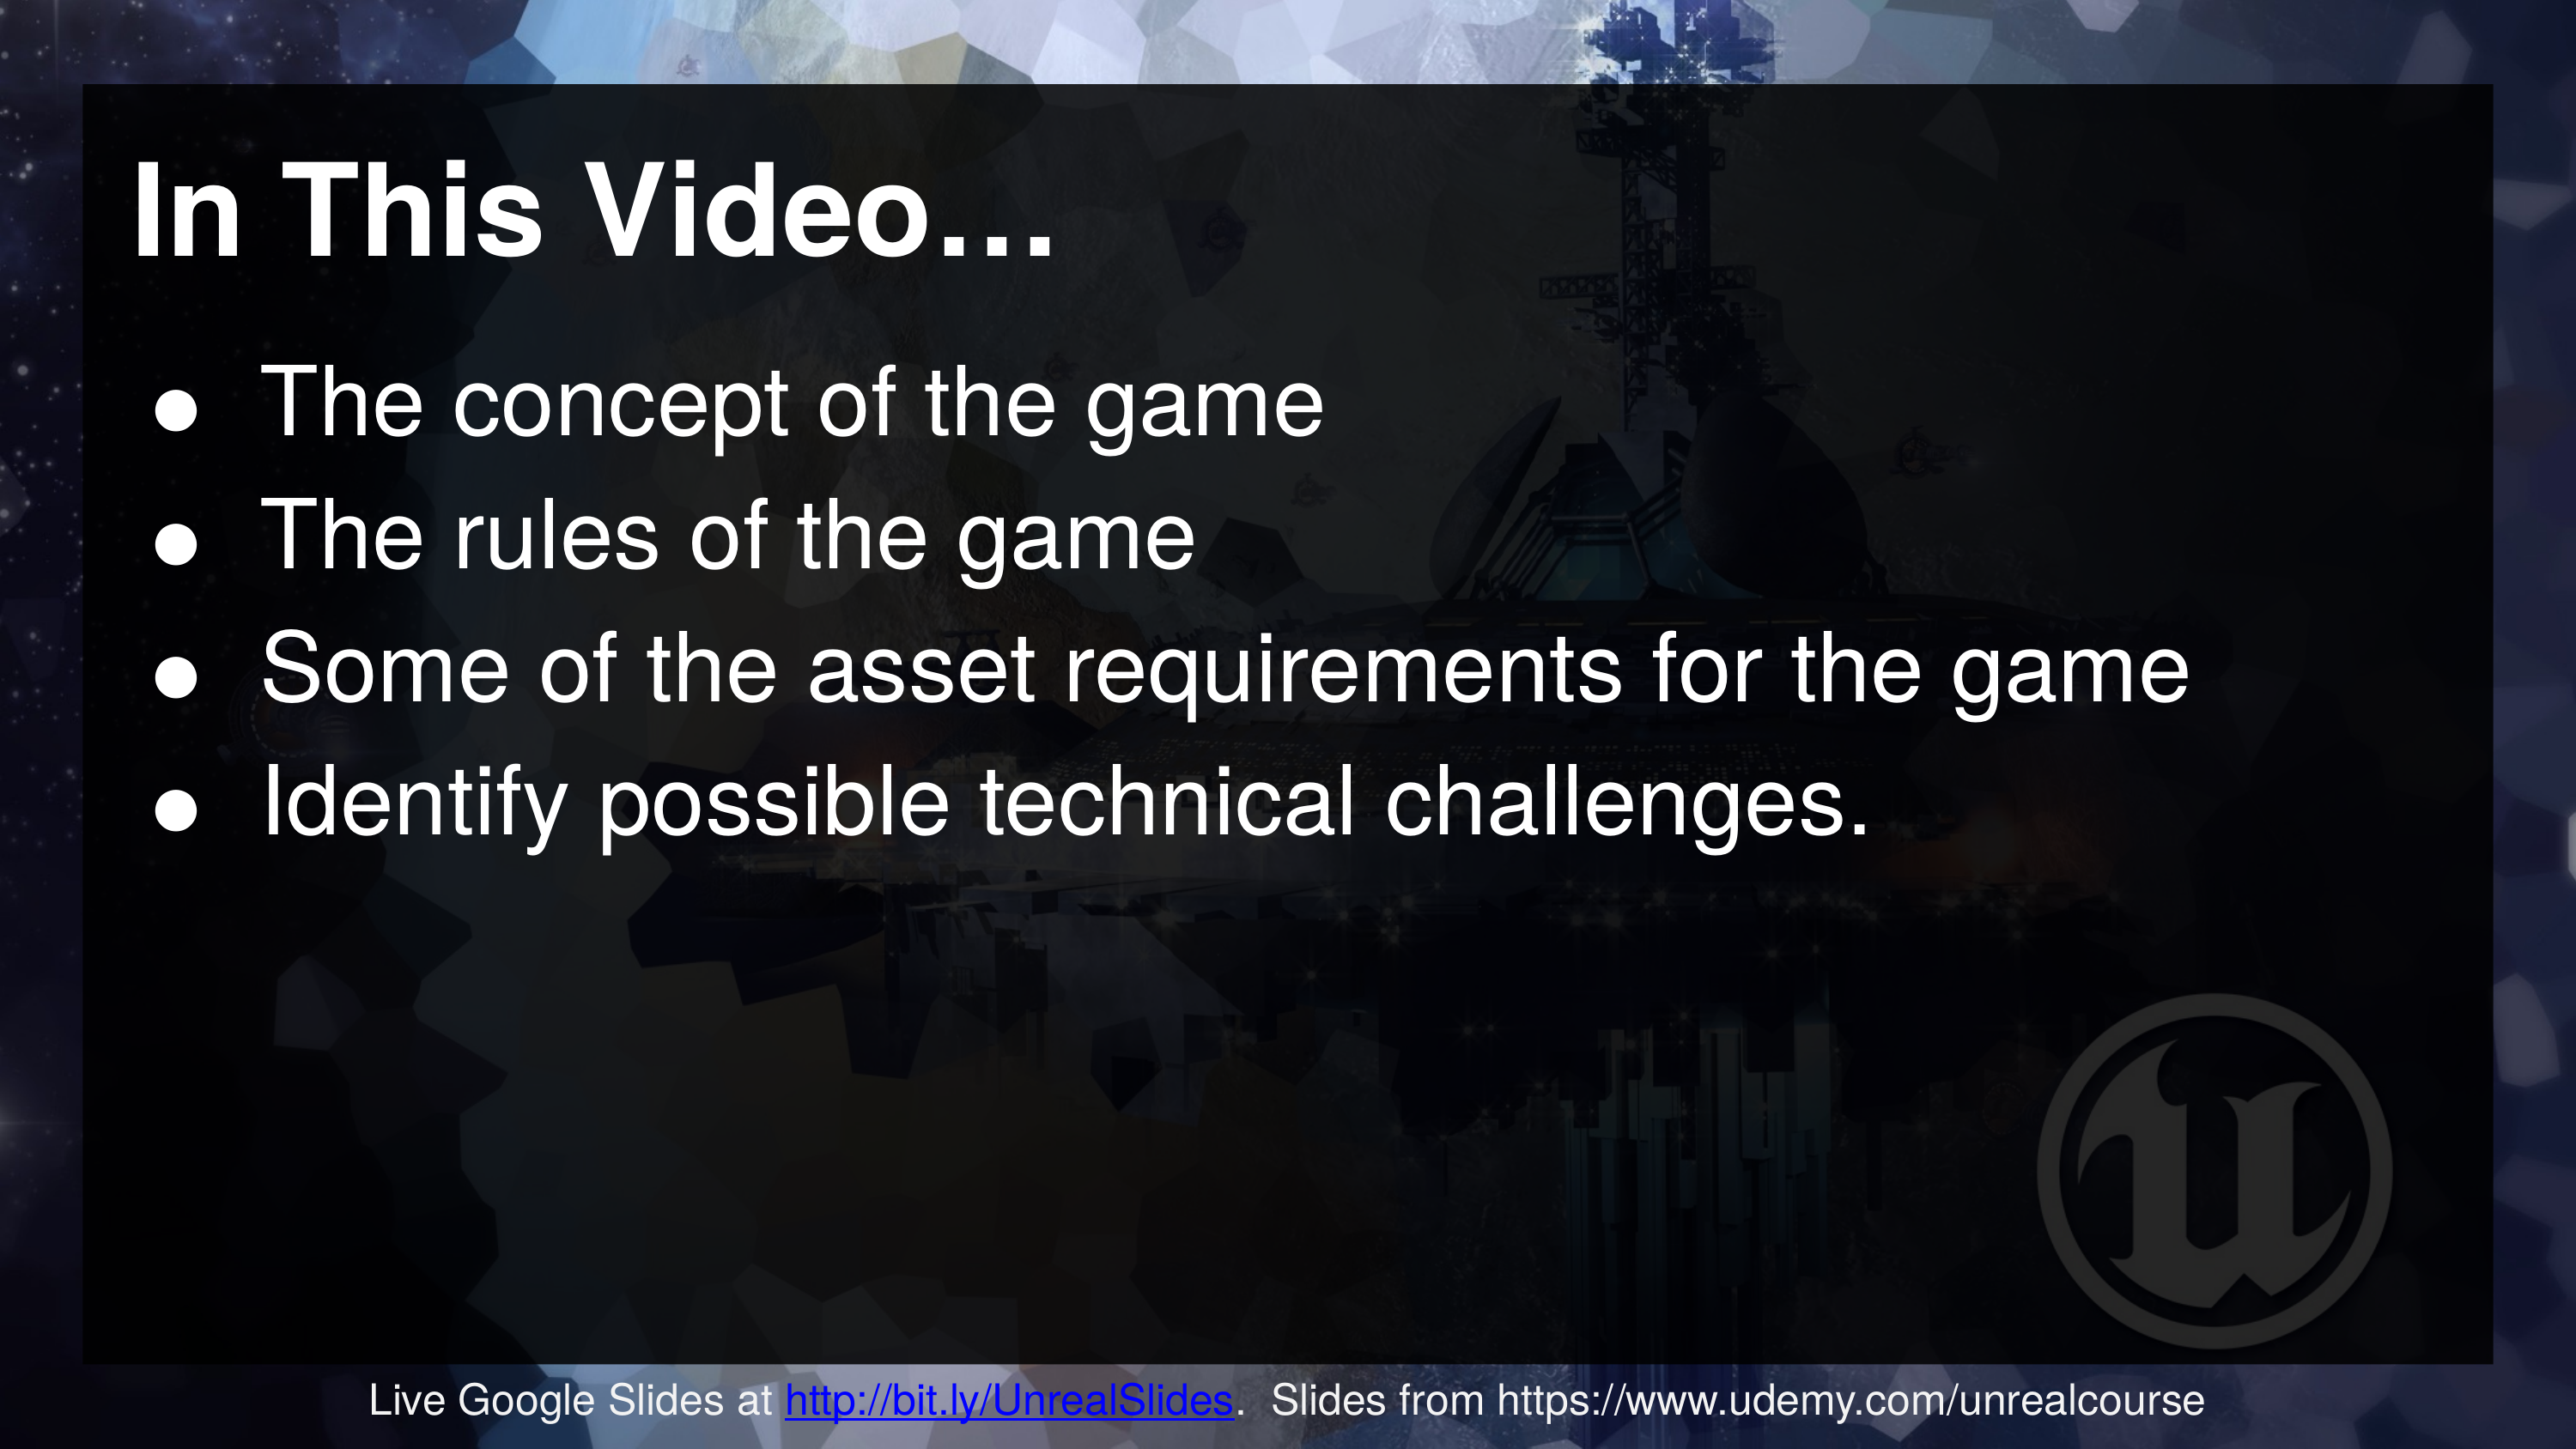

# In This Video…
The concept of the game
The rules of the game
Some of the asset requirements for the game
Identify possible technical challenges.